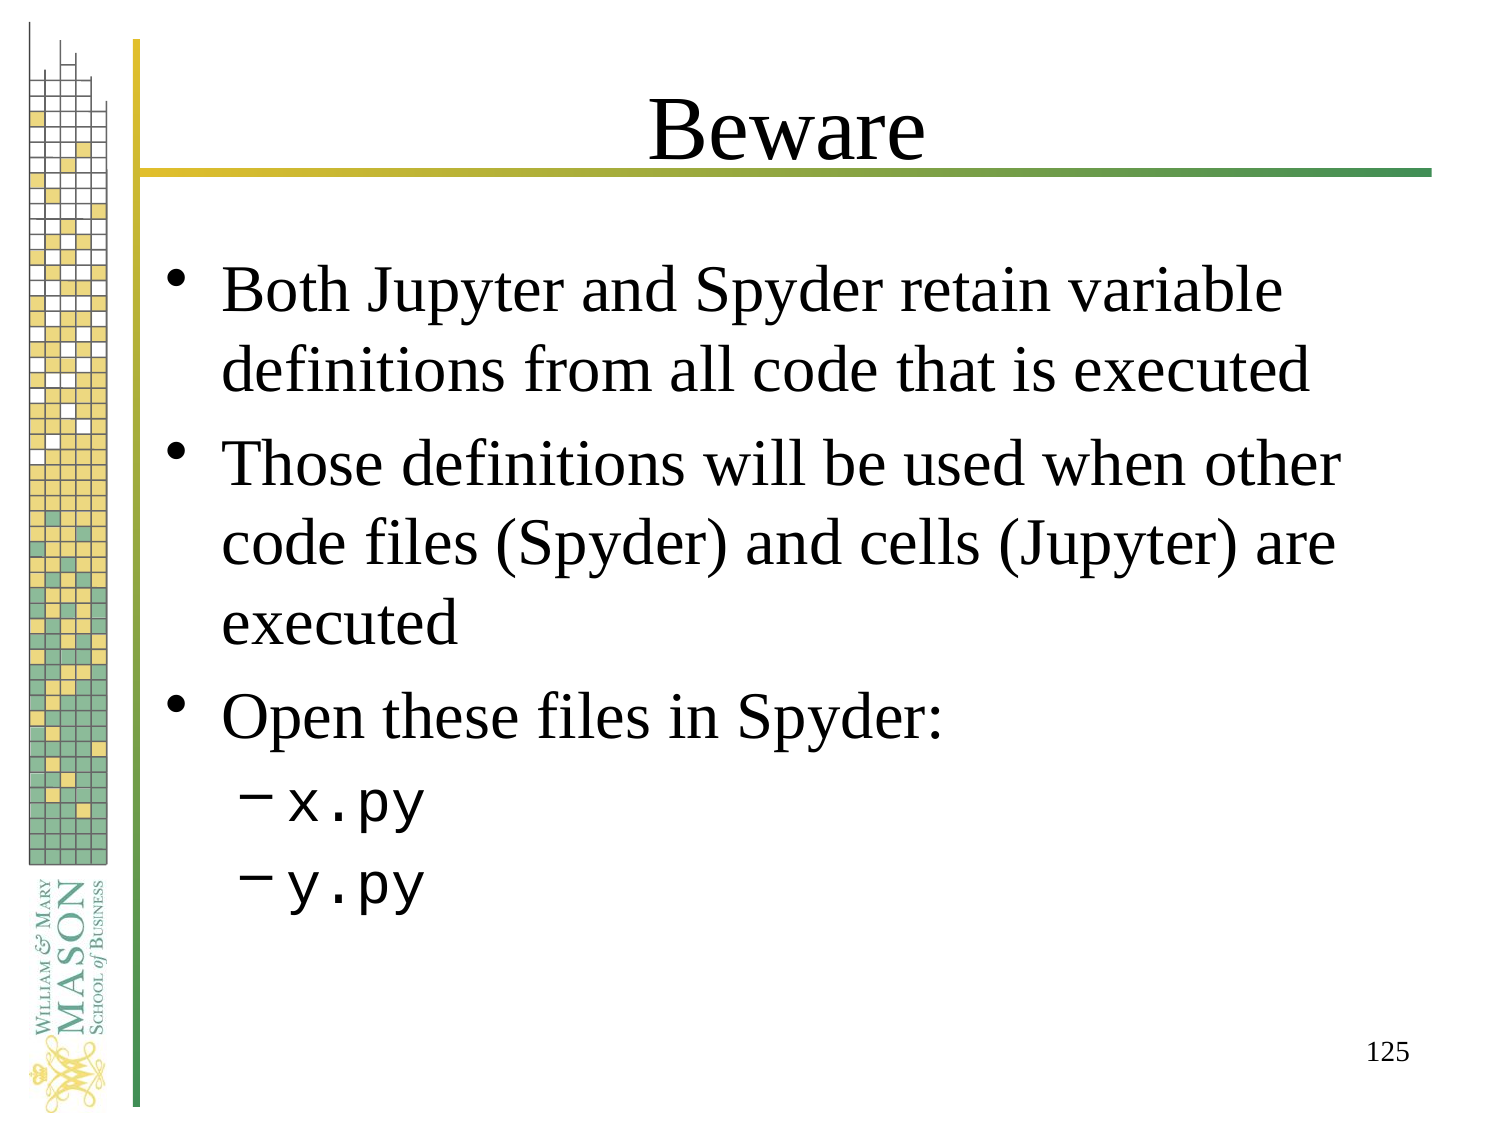

# Beware
Both Jupyter and Spyder retain variable definitions from all code that is executed
Those definitions will be used when other code files (Spyder) and cells (Jupyter) are executed
Open these files in Spyder:
x.py
y.py
125